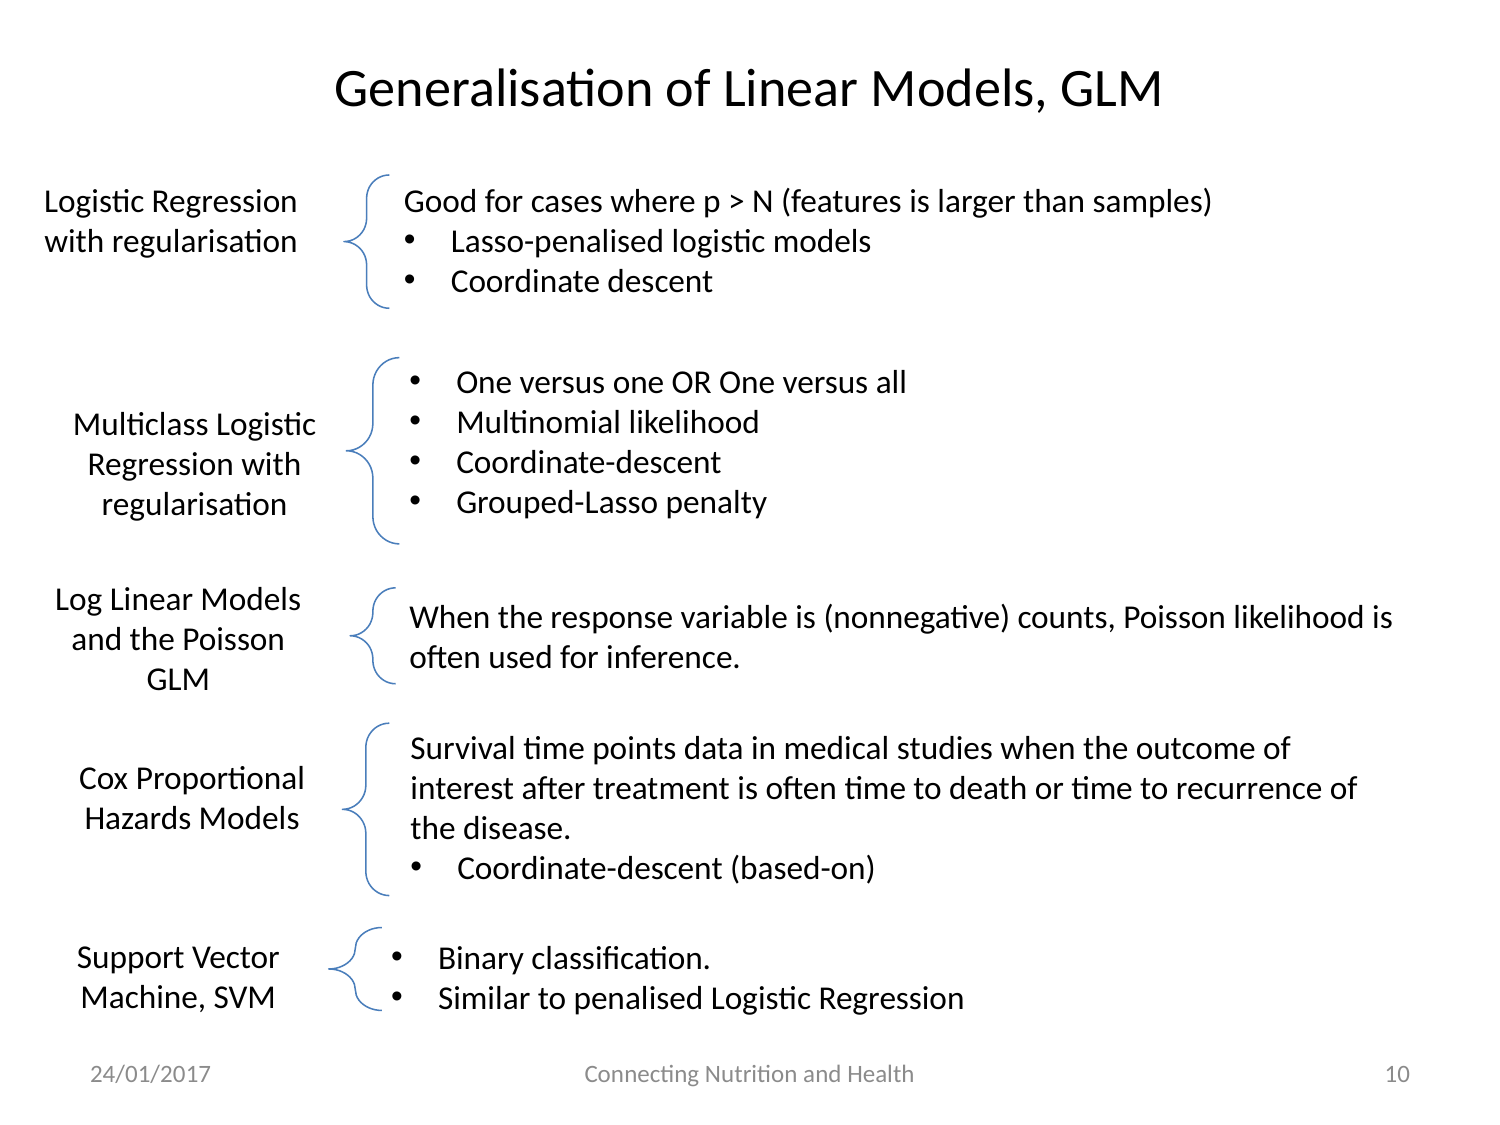

Generalisation of Linear Models, GLM
Logistic Regression with regularisation
Good for cases where p > N (features is larger than samples)
Lasso-penalised logistic models
Coordinate descent

One versus one OR One versus all
Multinomial likelihood
Coordinate-descent
Grouped-Lasso penalty

Multiclass Logistic Regression with regularisation
Log Linear Models and the Poisson GLM

When the response variable is (nonnegative) counts, Poisson likelihood is often used for inference.
Survival time points data in medical studies when the outcome of interest after treatment is often time to death or time to recurrence of the disease.
Coordinate-descent (based-on)

Cox Proportional Hazards Models

Support Vector Machine, SVM
Binary classification.
Similar to penalised Logistic Regression
24/01/2017
Connecting Nutrition and Health
10